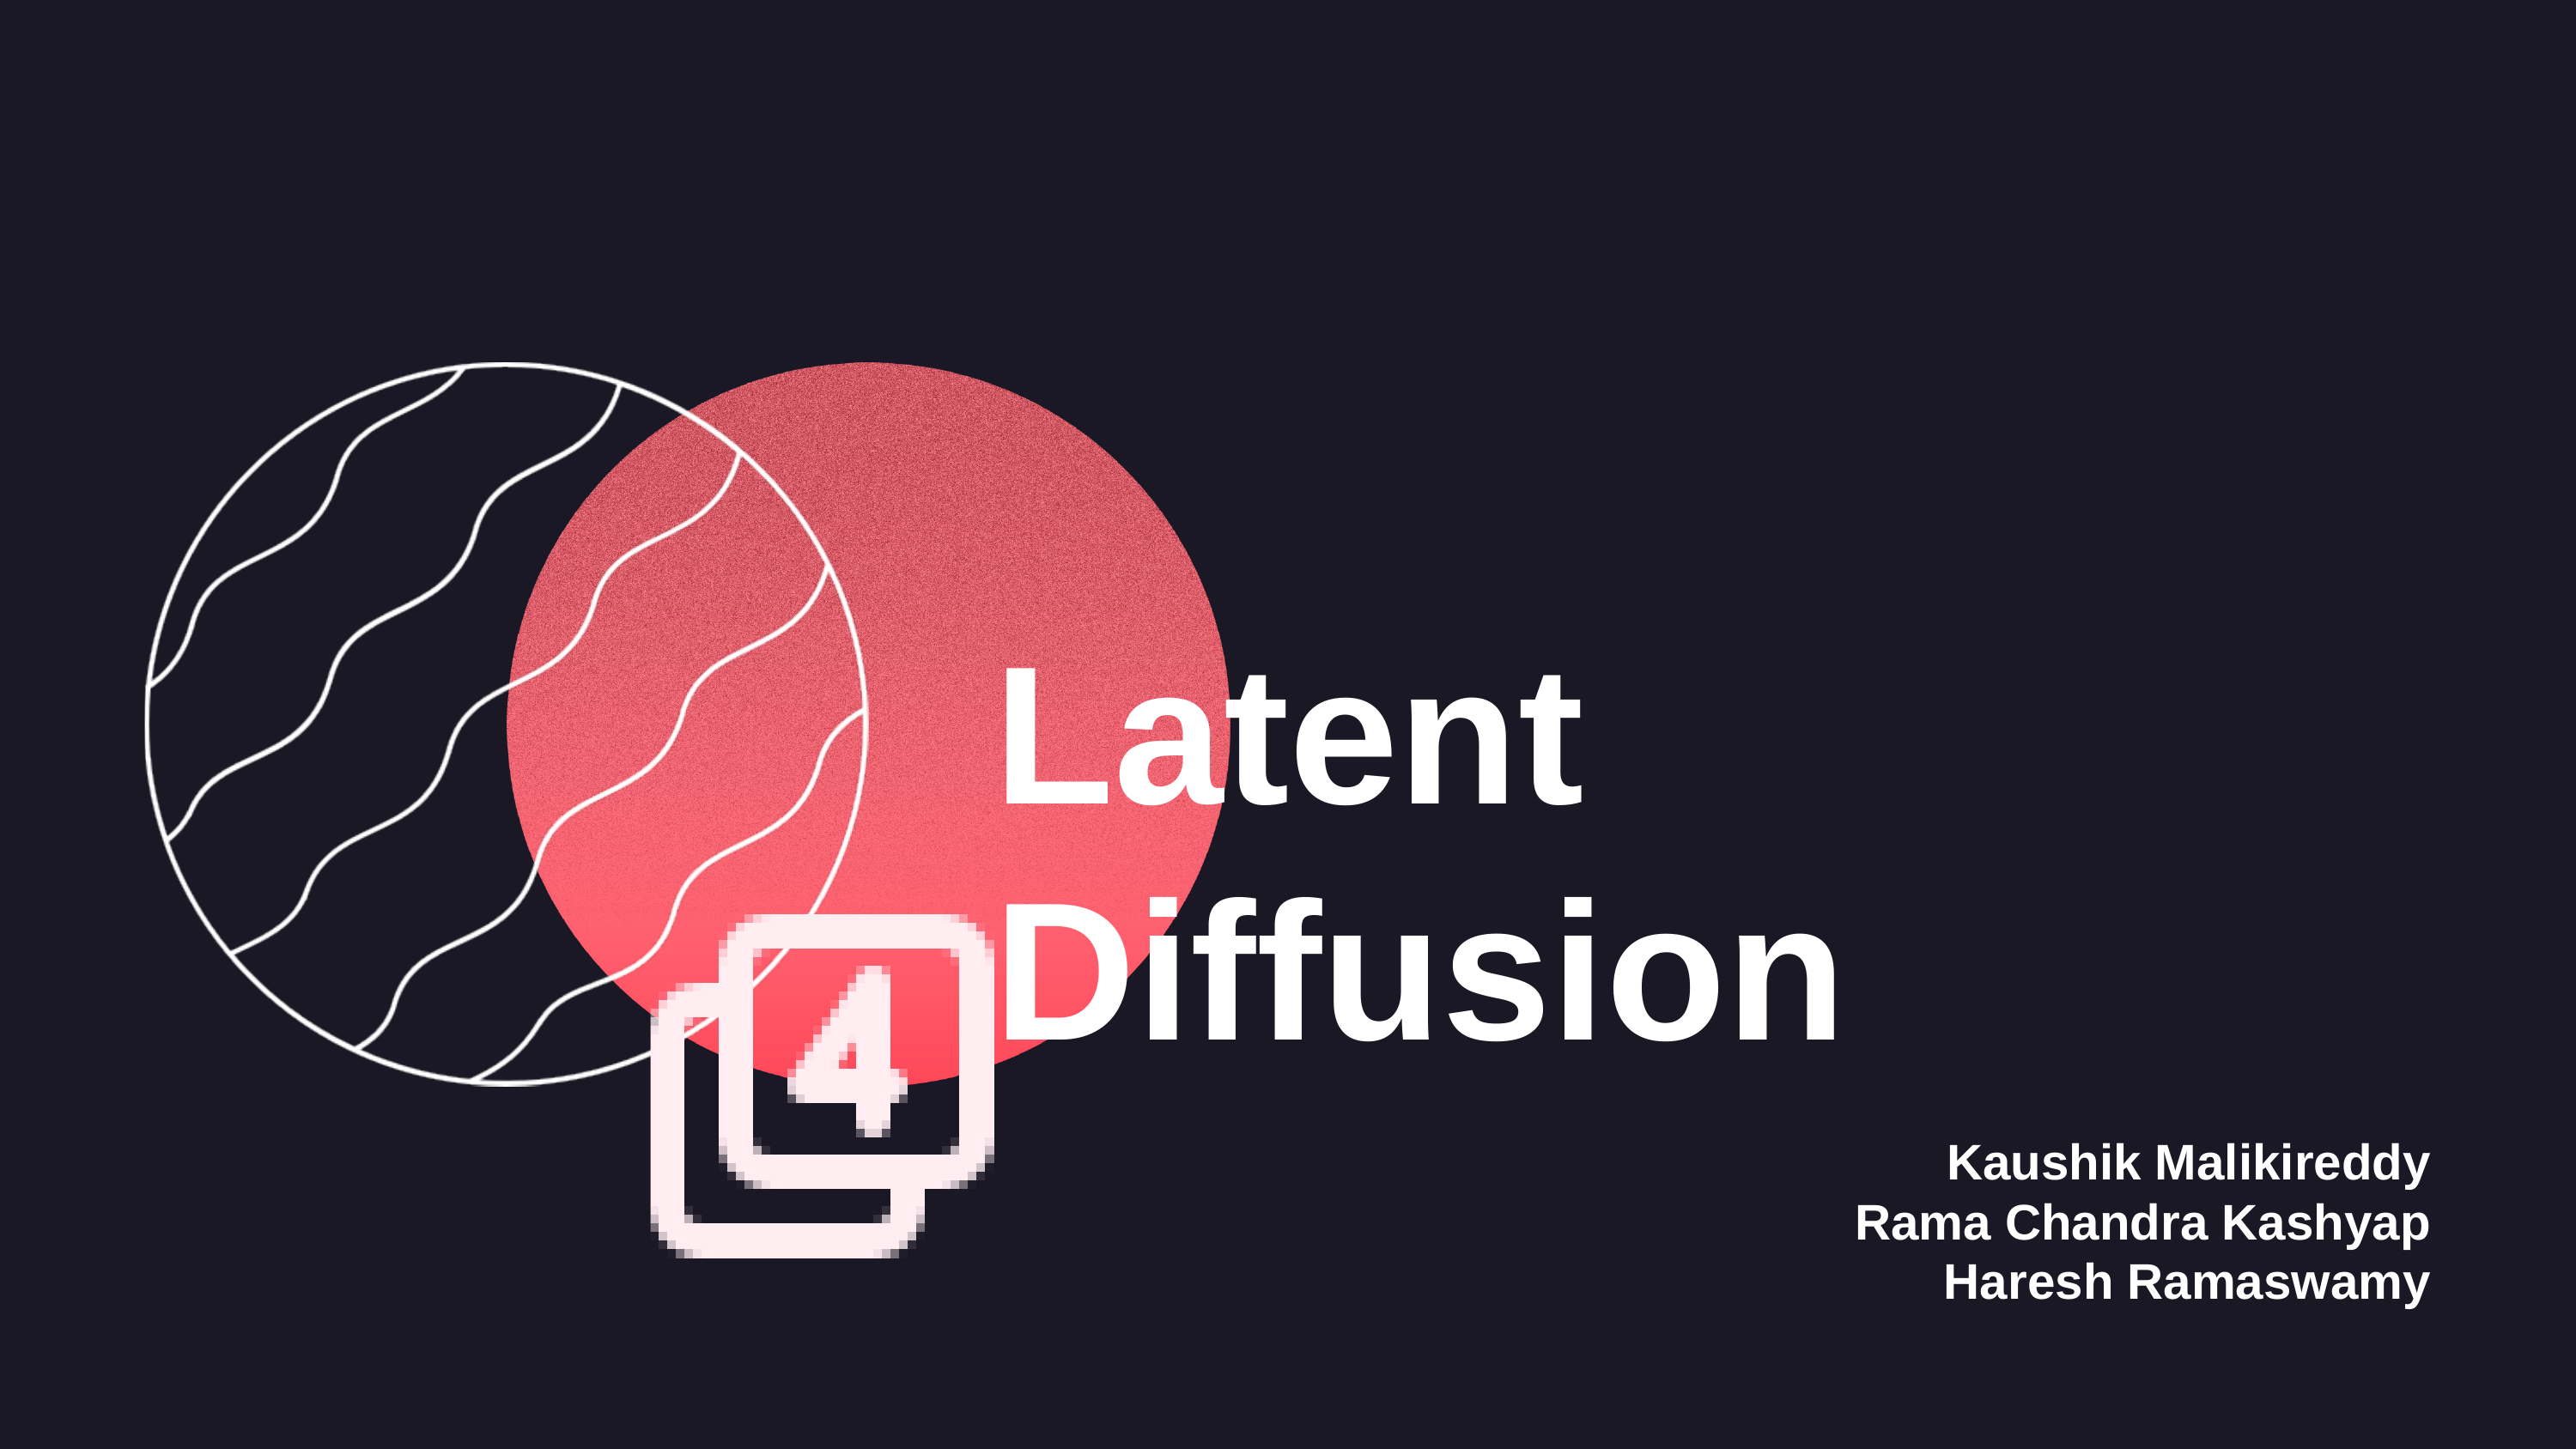

Latent Diffusion

Kaushik Malikireddy
Rama Chandra Kashyap
Haresh Ramaswamy